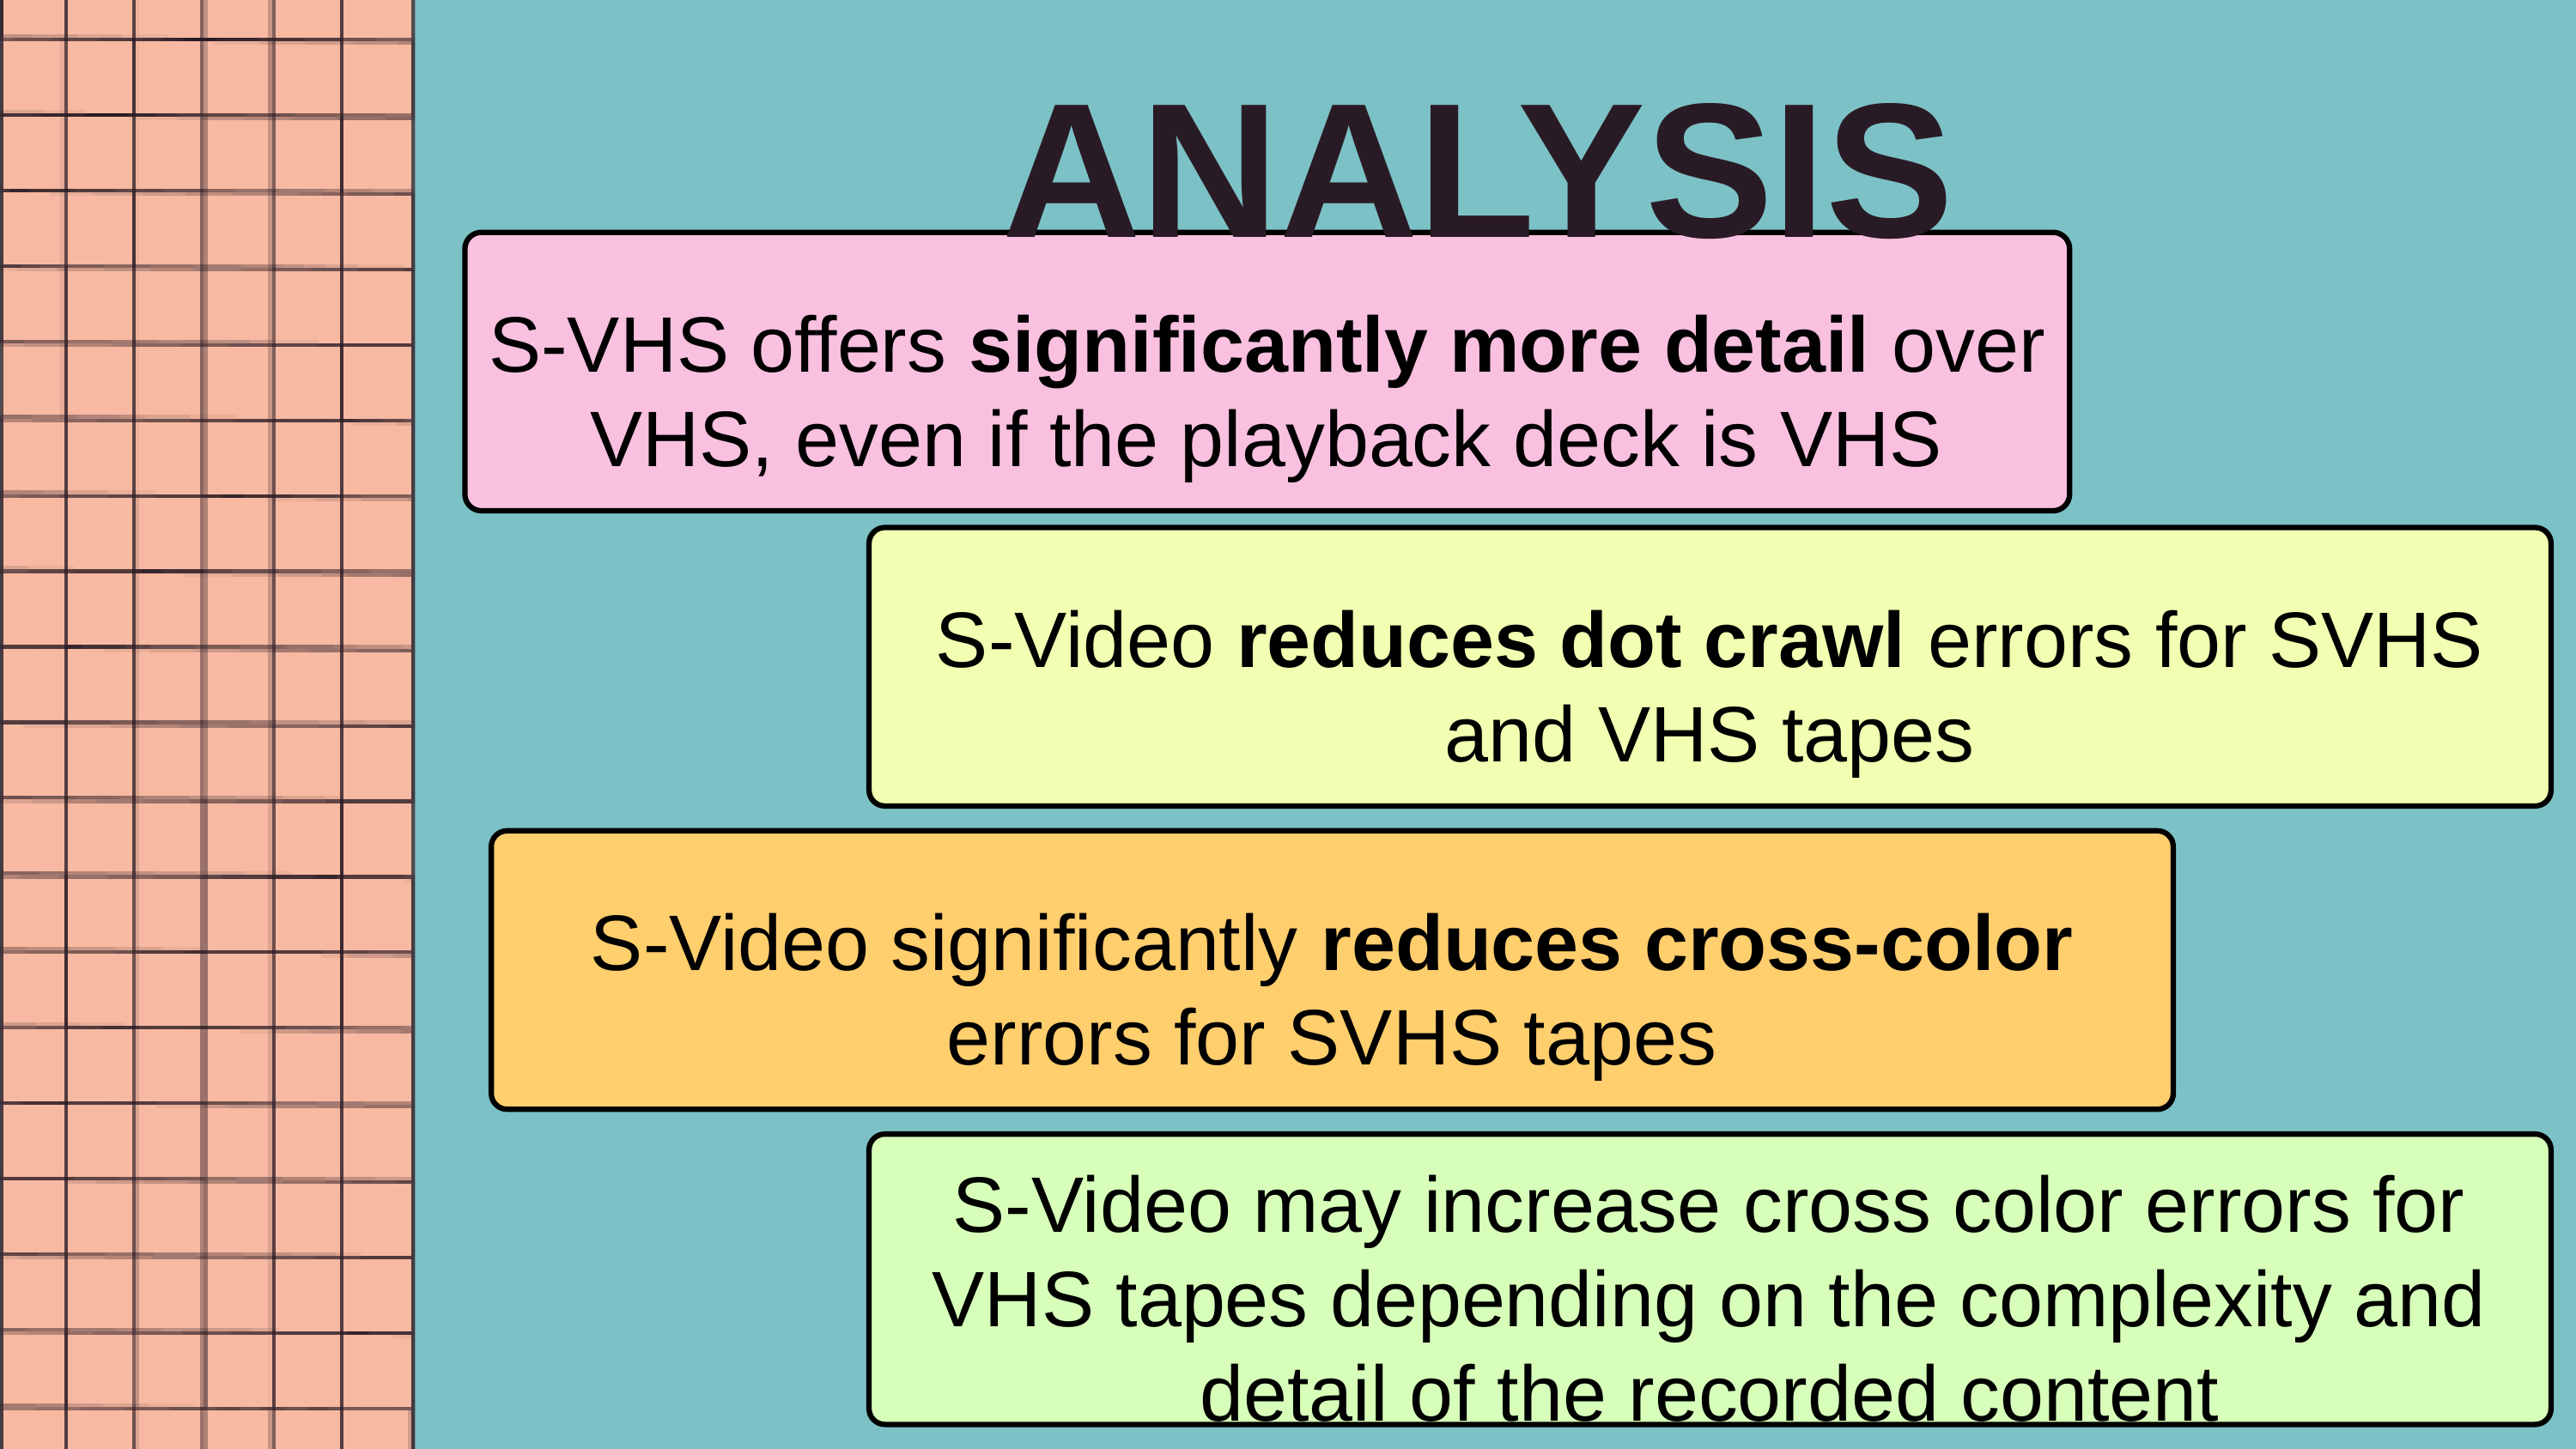

ANALYSIS

S-VHS offers significantly more detail over VHS, even if the playback deck is VHS

S-Video reduces dot crawl errors for SVHS and VHS tapes

S-Video significantly reduces cross-color errors for SVHS tapes

S-Video may increase cross color errors for VHS tapes depending on the complexity and detail of the recorded content